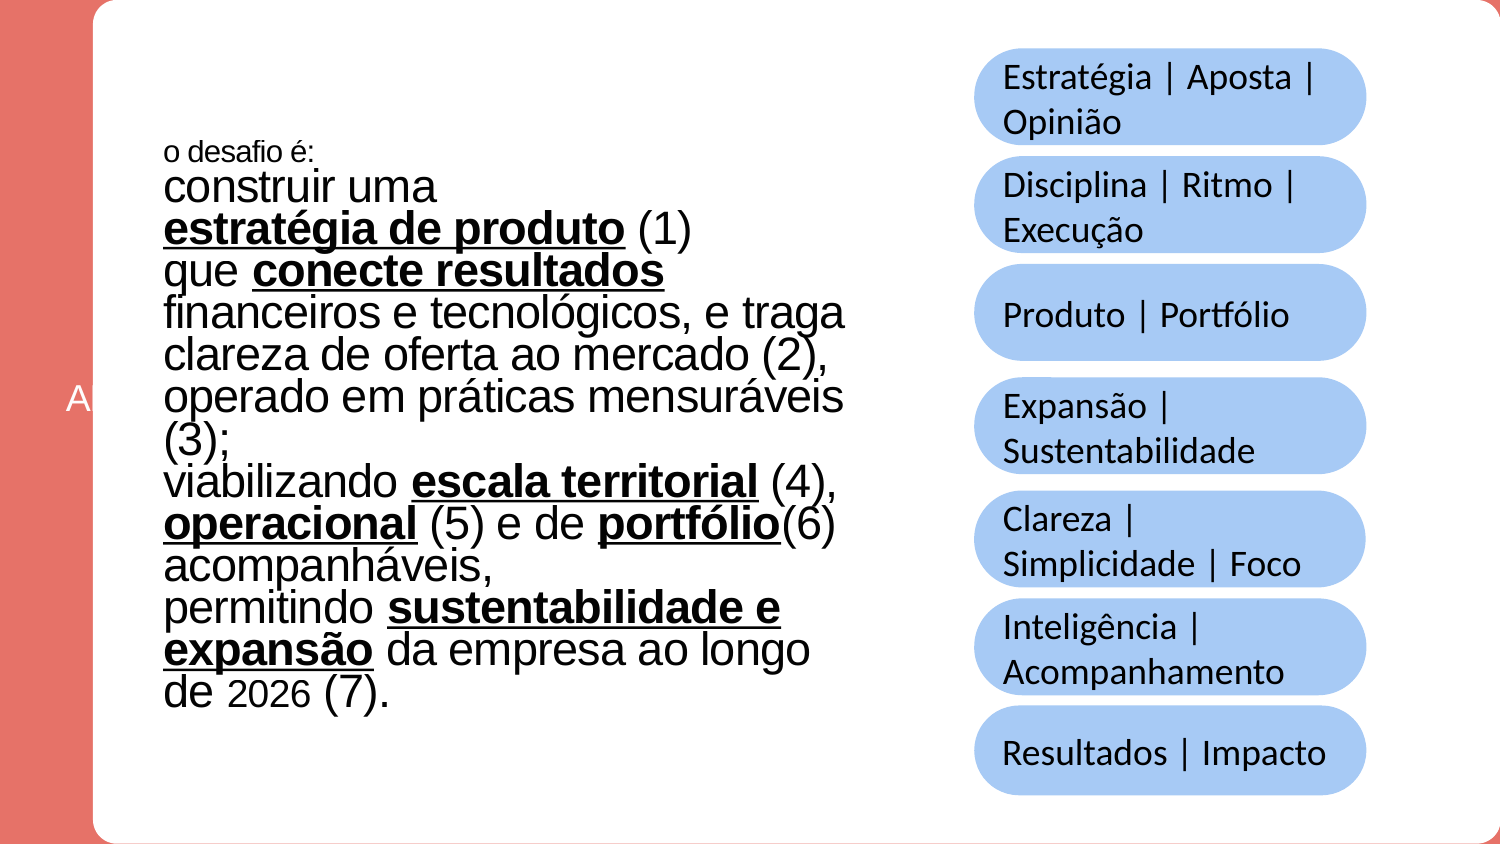

o desafio é:
construir uma
estratégia de produto (1)
que conecte resultados financeiros e tecnológicos, e traga clareza de oferta ao mercado (2), operado em práticas mensuráveis (3);
viabilizando escala territorial (4), operacional (5) e de portfólio(6) acompanháveis,
permitindo sustentabilidade e expansão da empresa ao longo de 2026 (7).
Estratégia | Aposta | Opinião
Disciplina | Ritmo | Execução
Produto | Portfólio
Expansão | Sustentabilidade
APRENDIZADOS CHAVE
Clareza | Simplicidade | Foco
Inteligência | Acompanhamento
Resultados | Impacto